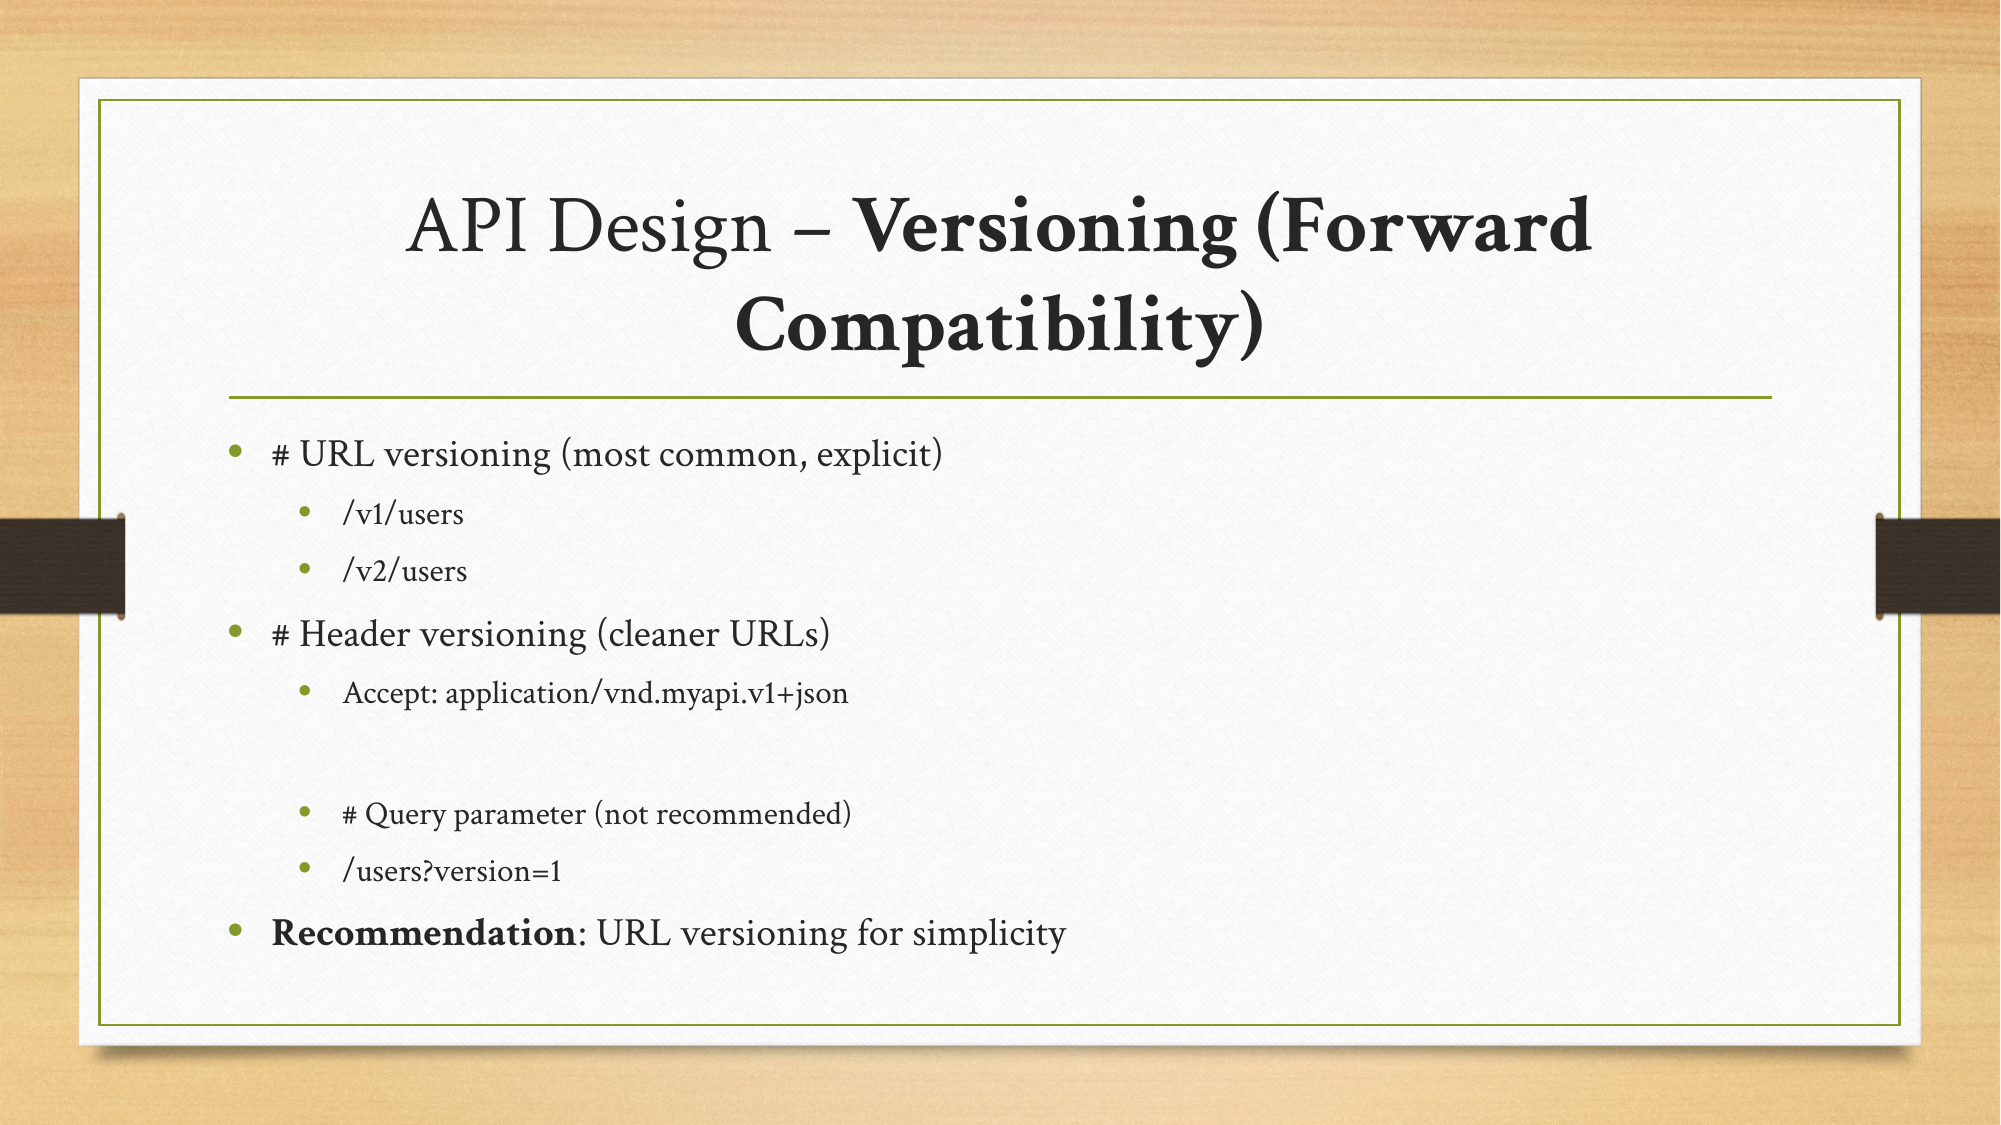

# API Design – Versioning (Forward Compatibility)
# URL versioning (most common, explicit)
/v1/users
/v2/users
# Header versioning (cleaner URLs)
Accept: application/vnd.myapi.v1+json

# Query parameter (not recommended)
/users?version=1
Recommendation: URL versioning for simplicity